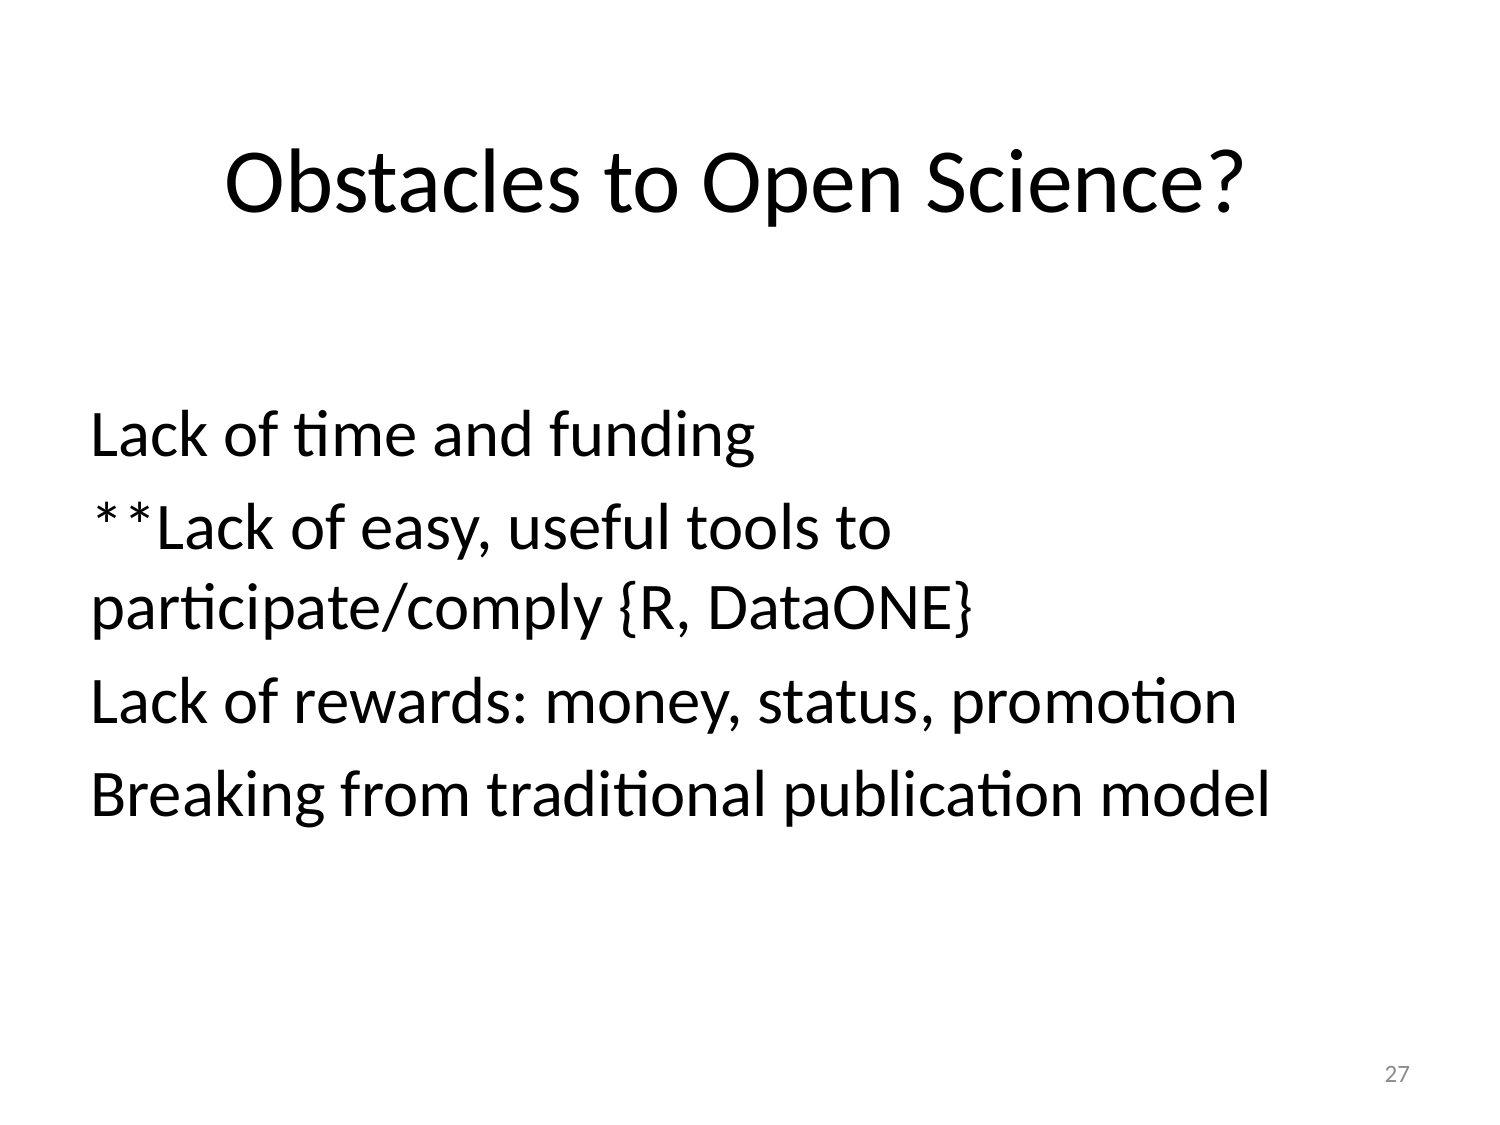

# Obstacles to Open Science?
Lack of time and funding
**Lack of easy, useful tools to participate/comply {R, DataONE}
Lack of rewards: money, status, promotion
Breaking from traditional publication model
27